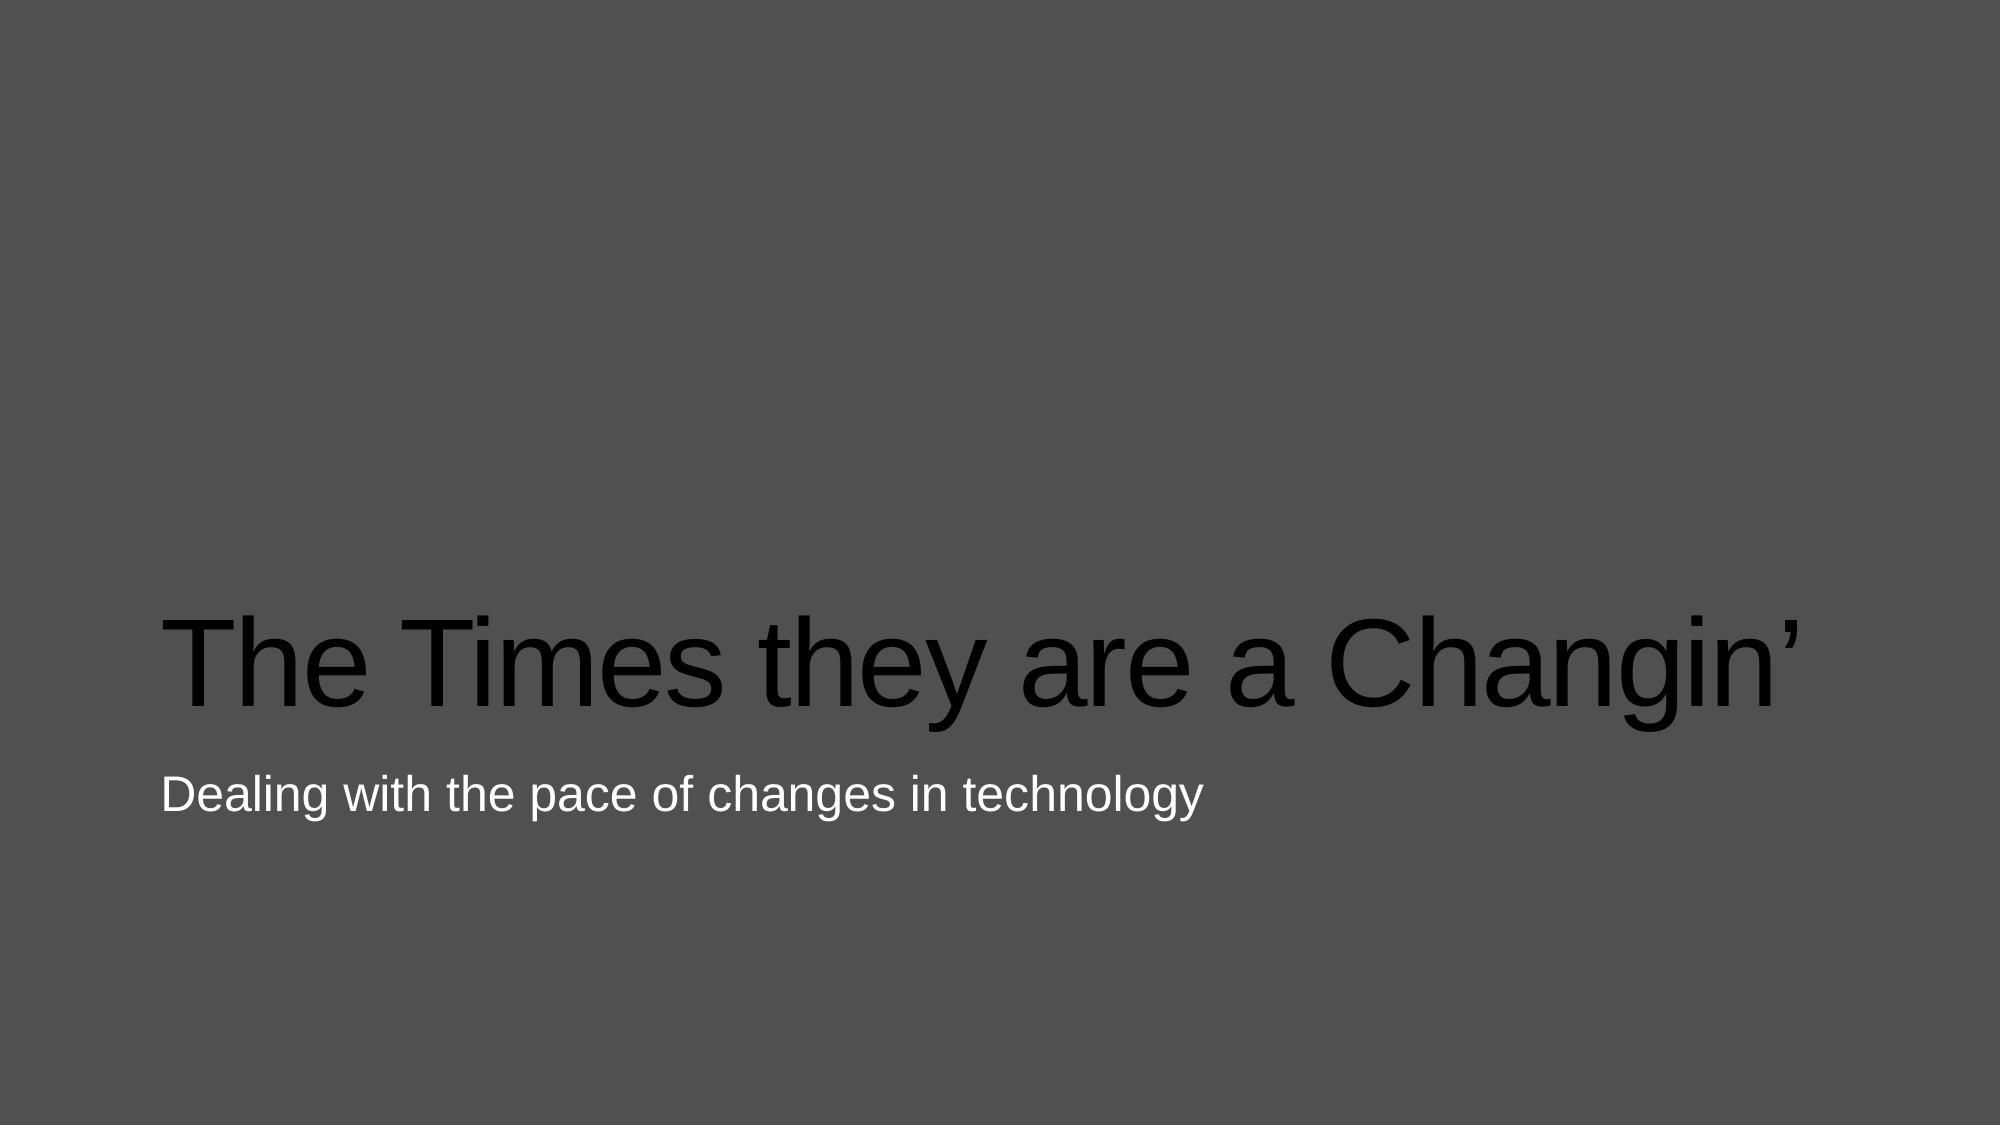

# The Times they are a Changin’
Dealing with the pace of changes in technology